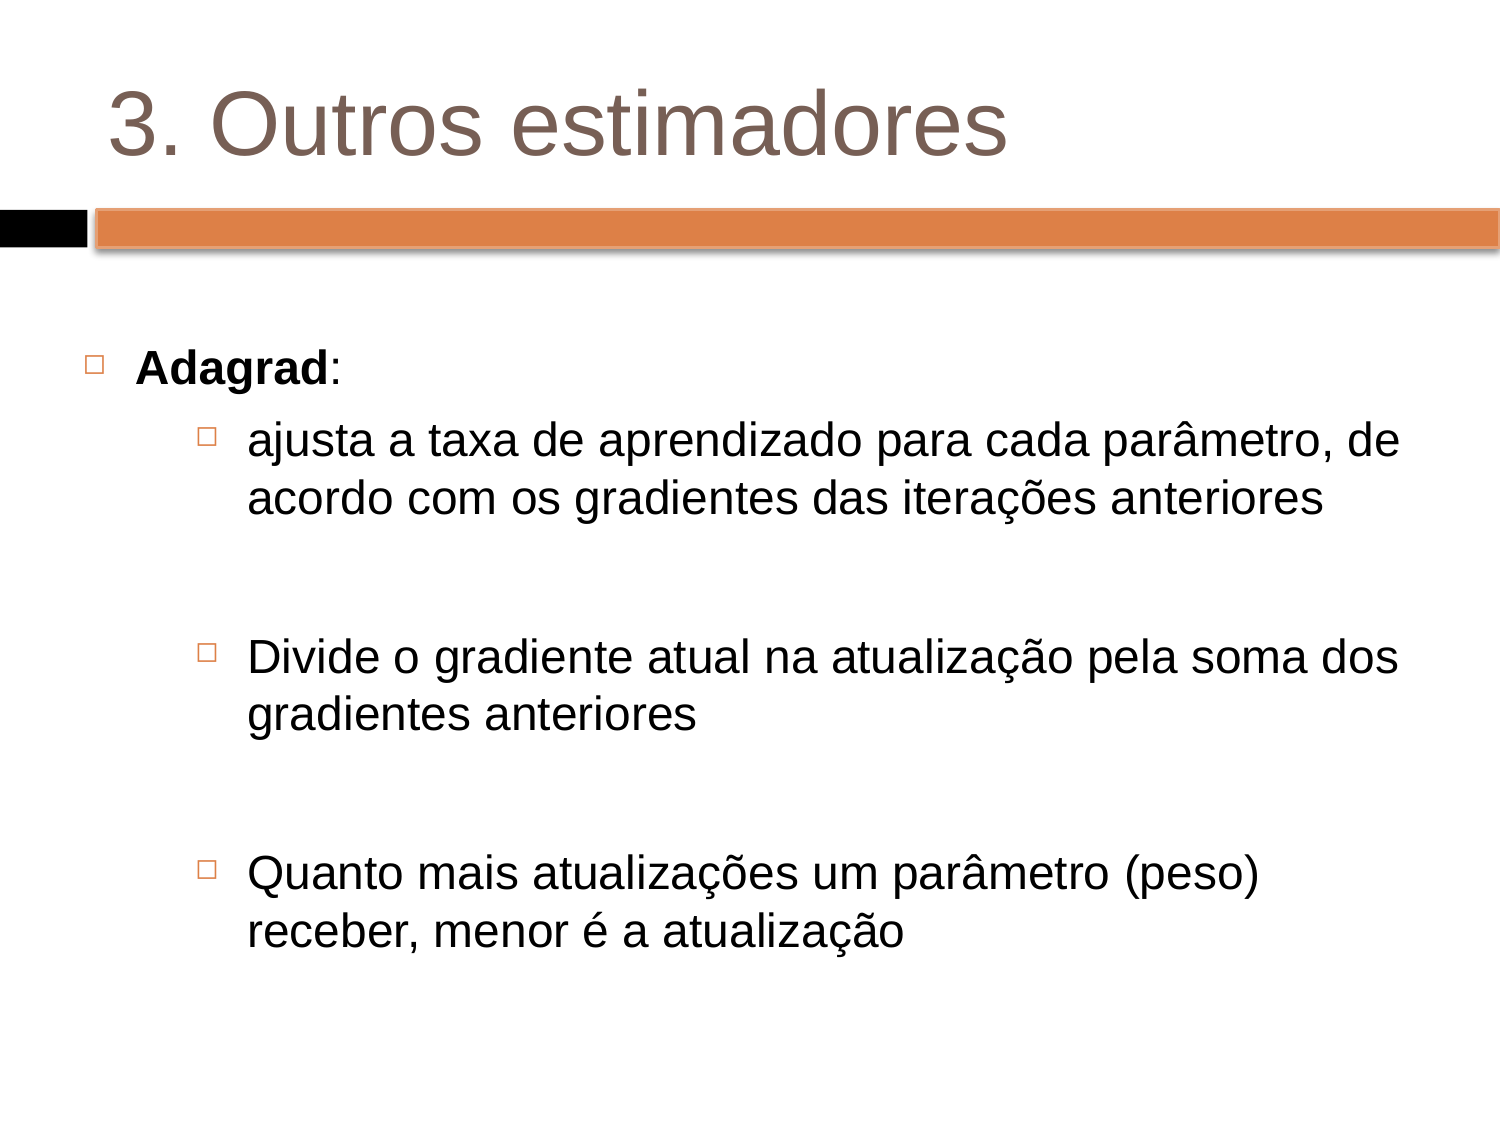

# 3. Outros estimadores

Adagrad:
ajusta a taxa de aprendizado para cada parâmetro, de acordo com os gradientes das iterações anteriores

Divide o gradiente atual na atualização pela soma dos gradientes anteriores

Quanto mais atualizações um parâmetro (peso) receber, menor é a atualização
33